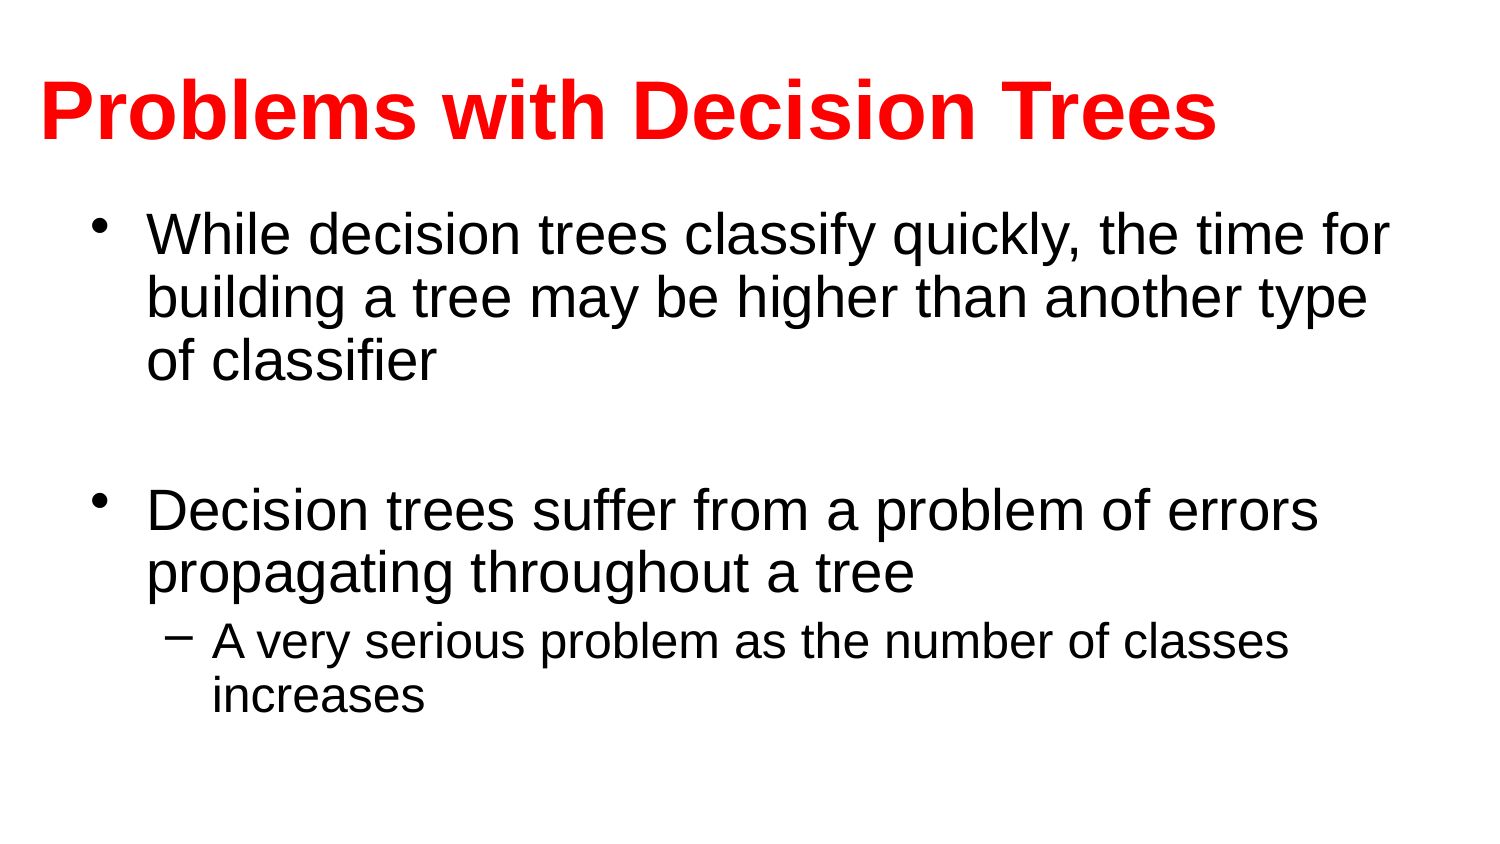

# Problems with Decision Trees
While decision trees classify quickly, the time for building a tree may be higher than another type of classifier

Decision trees suffer from a problem of errors propagating throughout a tree
A very serious problem as the number of classes increases